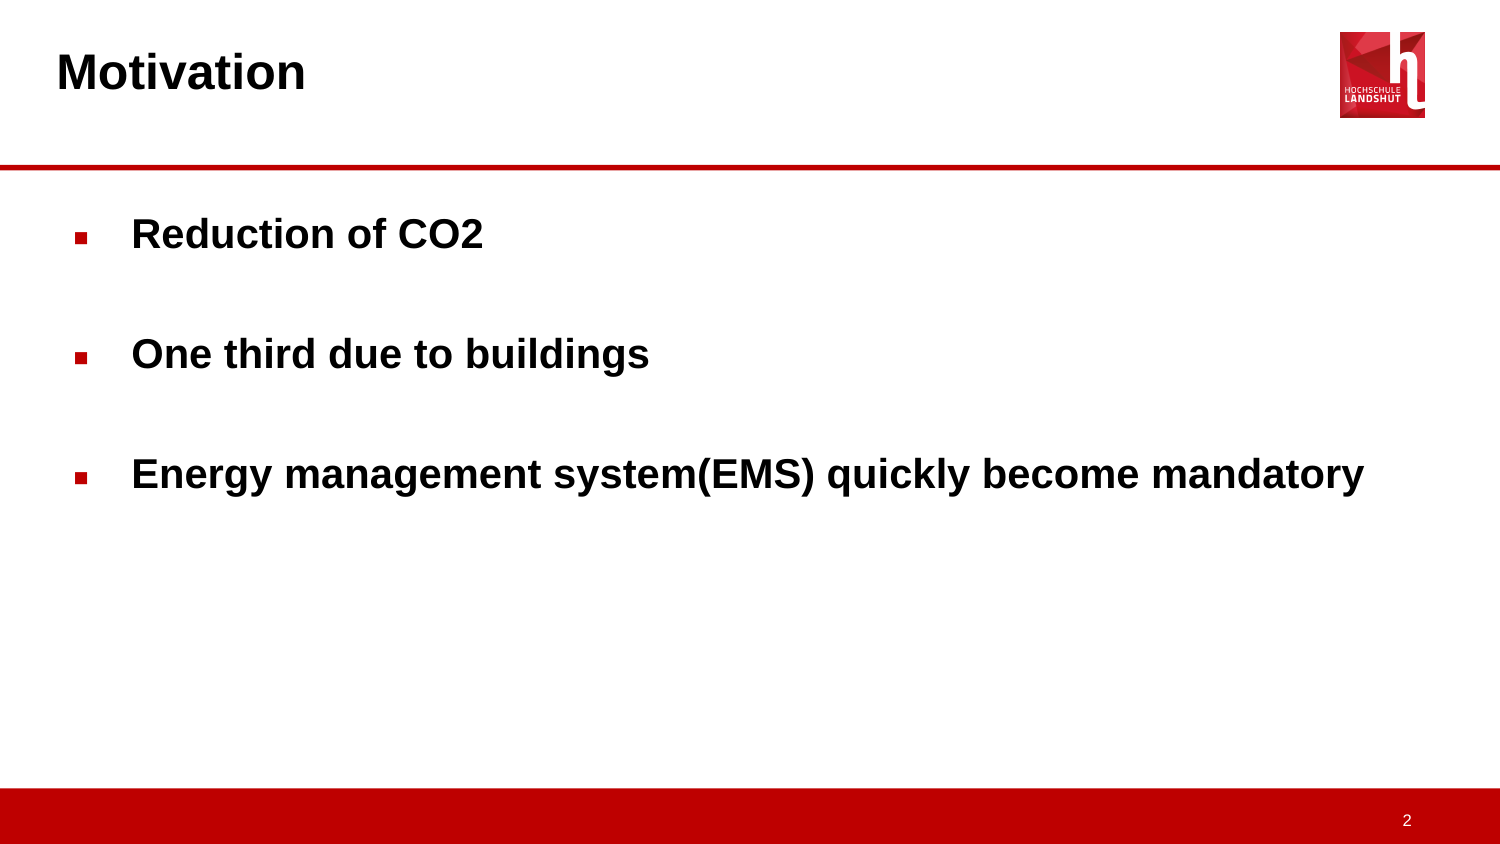

# Motivation
Reduction of CO2

One third due to buildings

Energy management system(EMS) quickly become mandatory